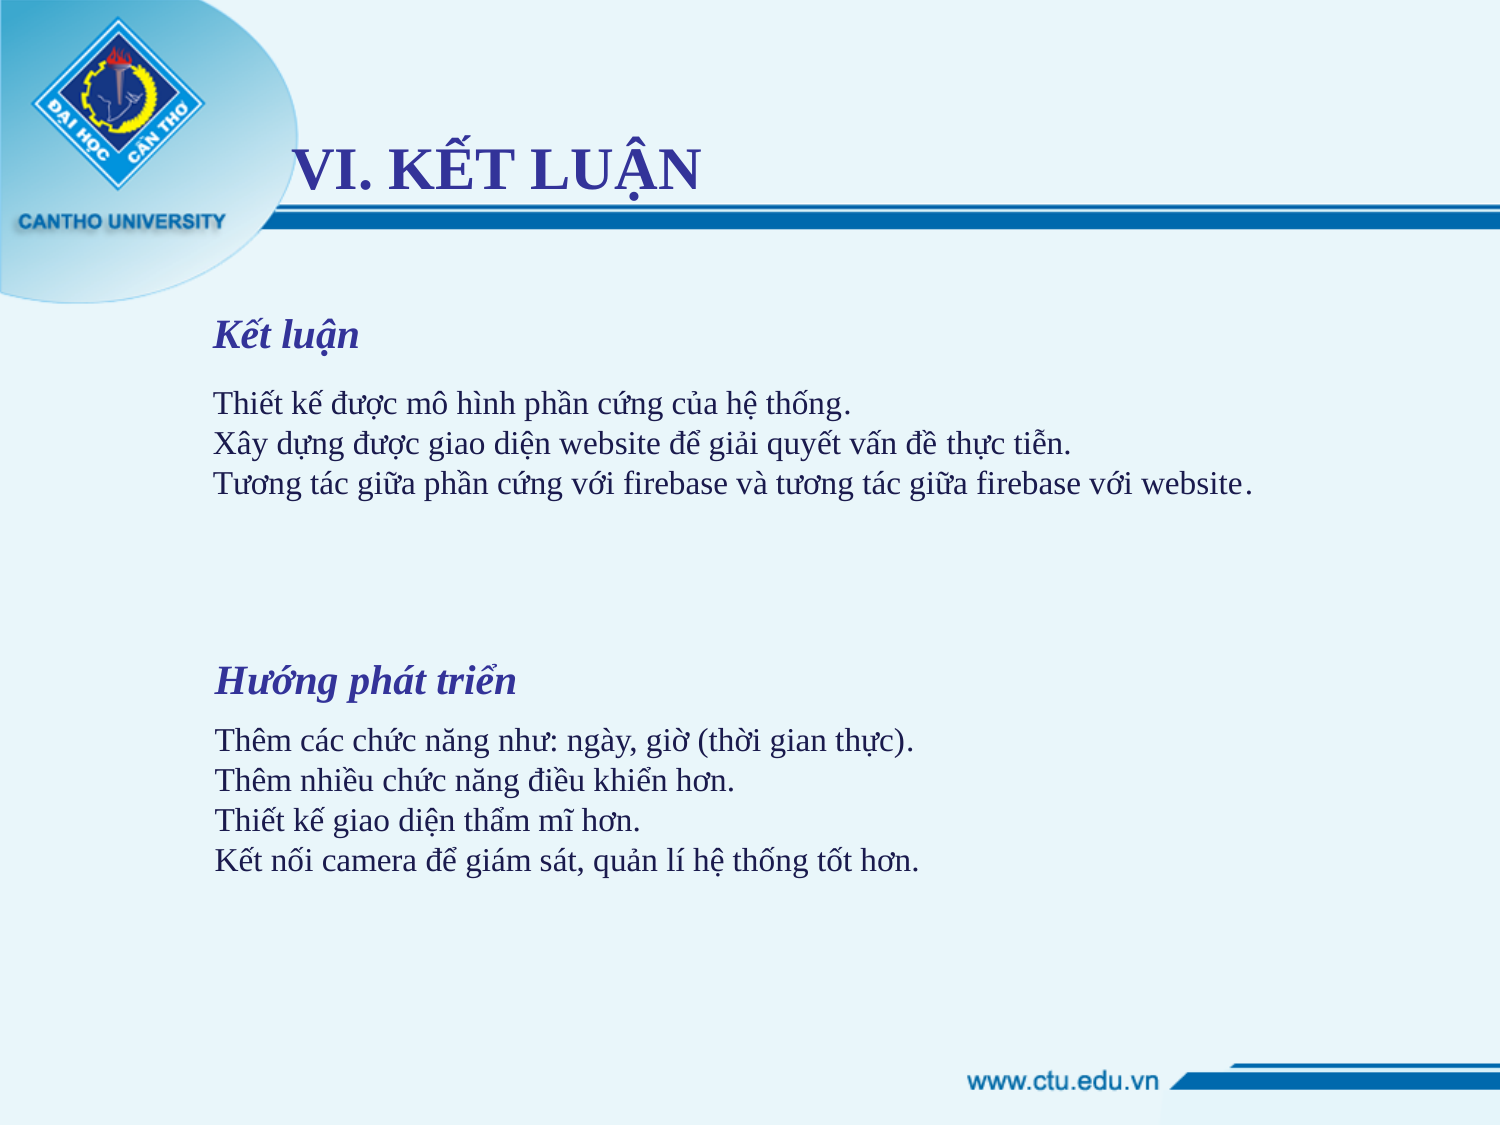

VI. KẾT LUẬN
Kết luận
Thiết kế được mô hình phần cứng của hệ thống.
Xây dựng được giao diện website để giải quyết vấn đề thực tiễn.
Tương tác giữa phần cứng với firebase và tương tác giữa firebase với website.

Hướng phát triển
Thêm các chức năng như: ngày, giờ (thời gian thực).
Thêm nhiều chức năng điều khiển hơn.
Thiết kế giao diện thẩm mĩ hơn.
Kết nối camera để giám sát, quản lí hệ thống tốt hơn.